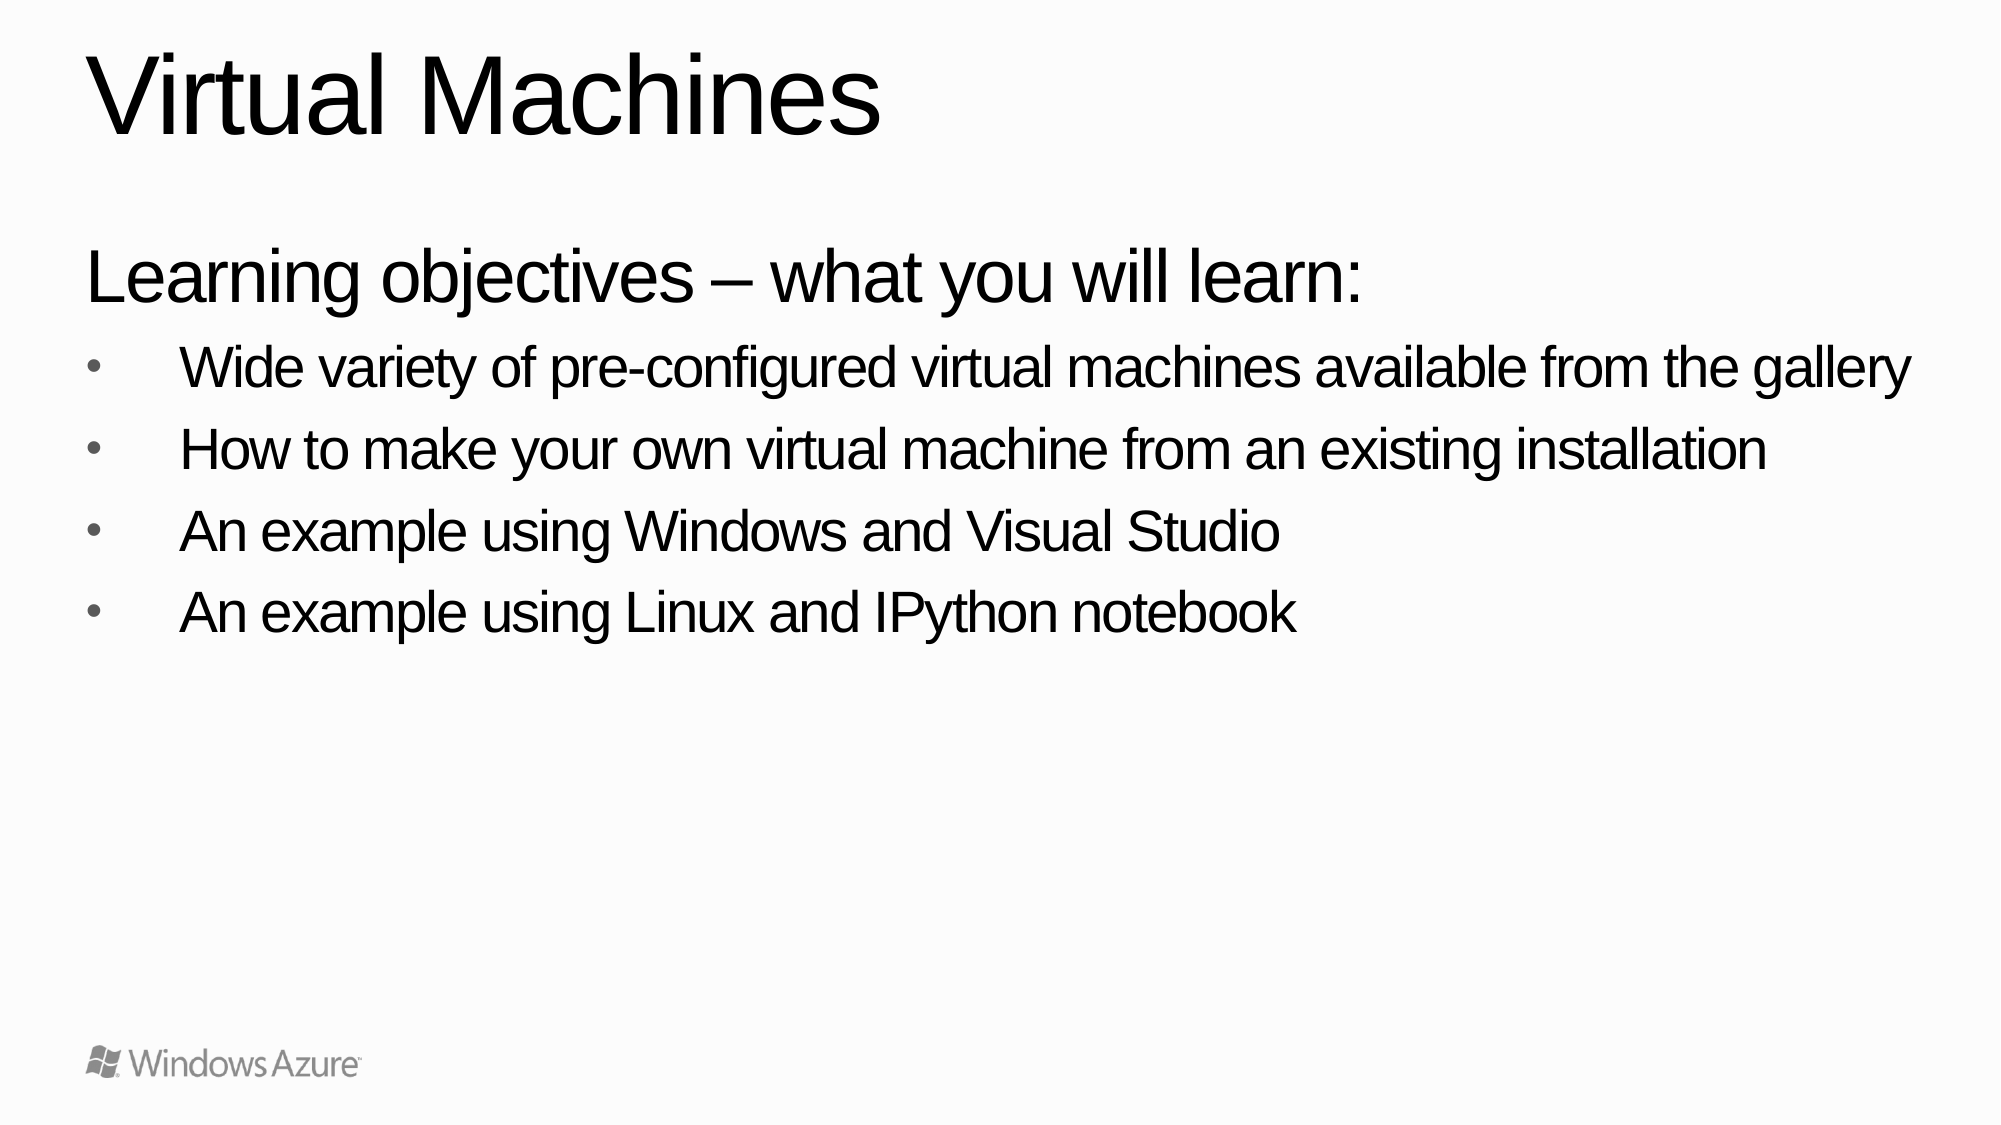

# Virtual Machines
Learning objectives – what you will learn:
Wide variety of pre-configured virtual machines available from the gallery
How to make your own virtual machine from an existing installation
An example using Windows and Visual Studio
An example using Linux and IPython notebook